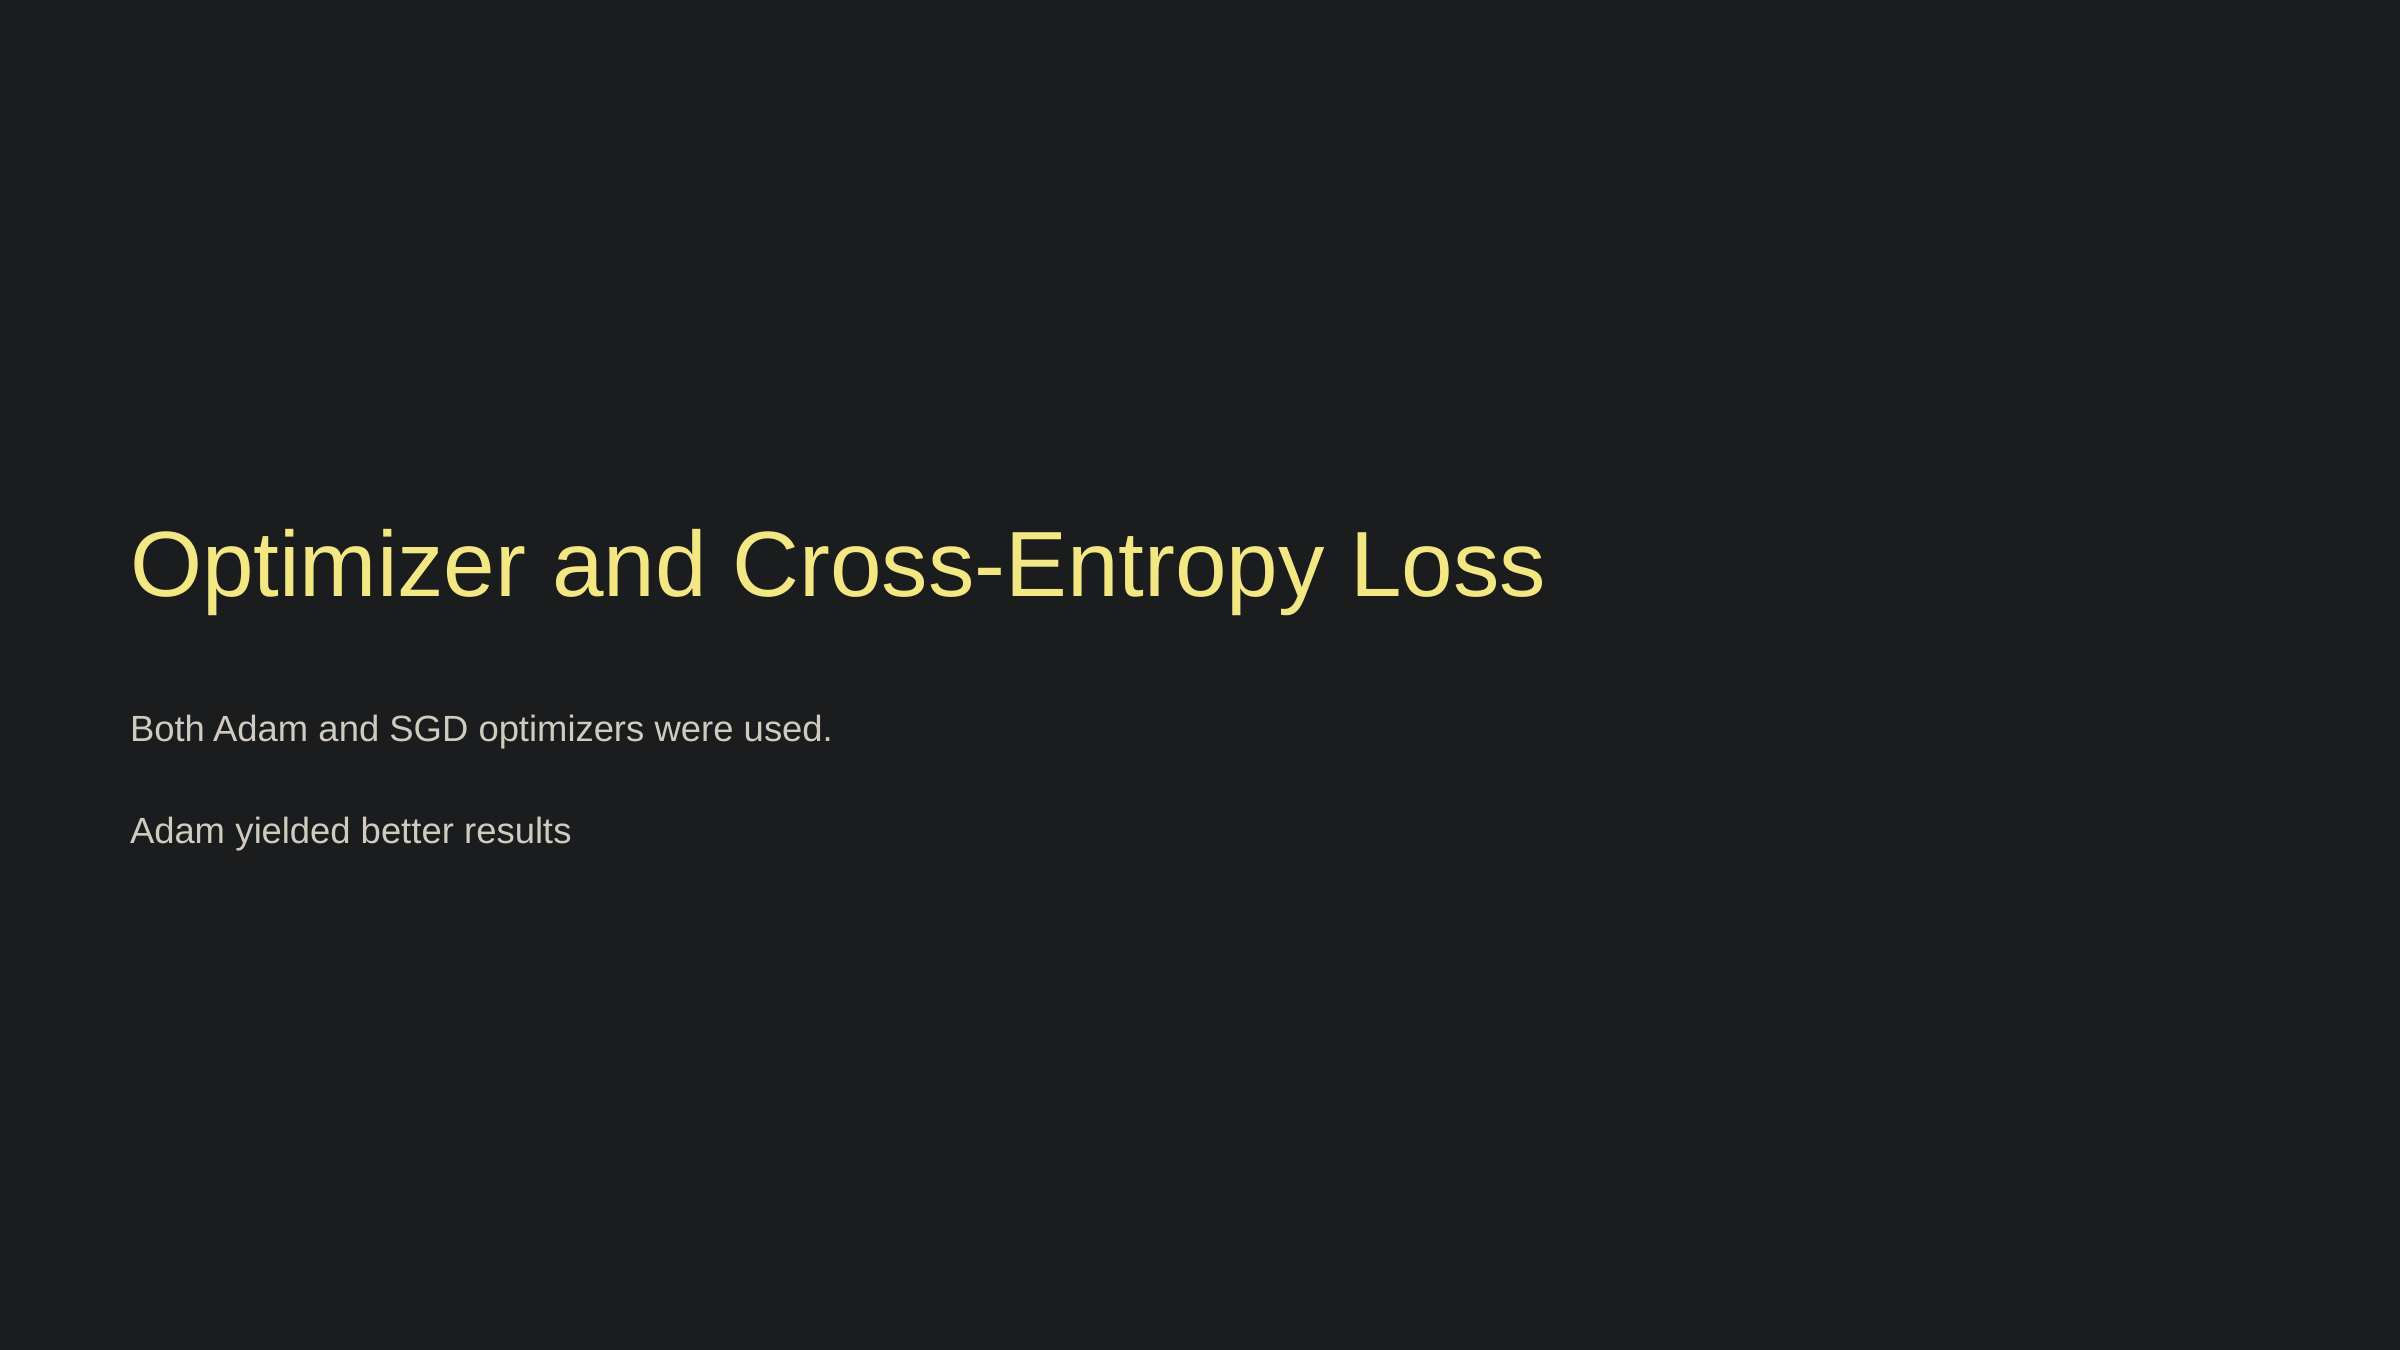

Optimizer and Cross-Entropy Loss
Both Adam and SGD optimizers were used.
Adam yielded better results